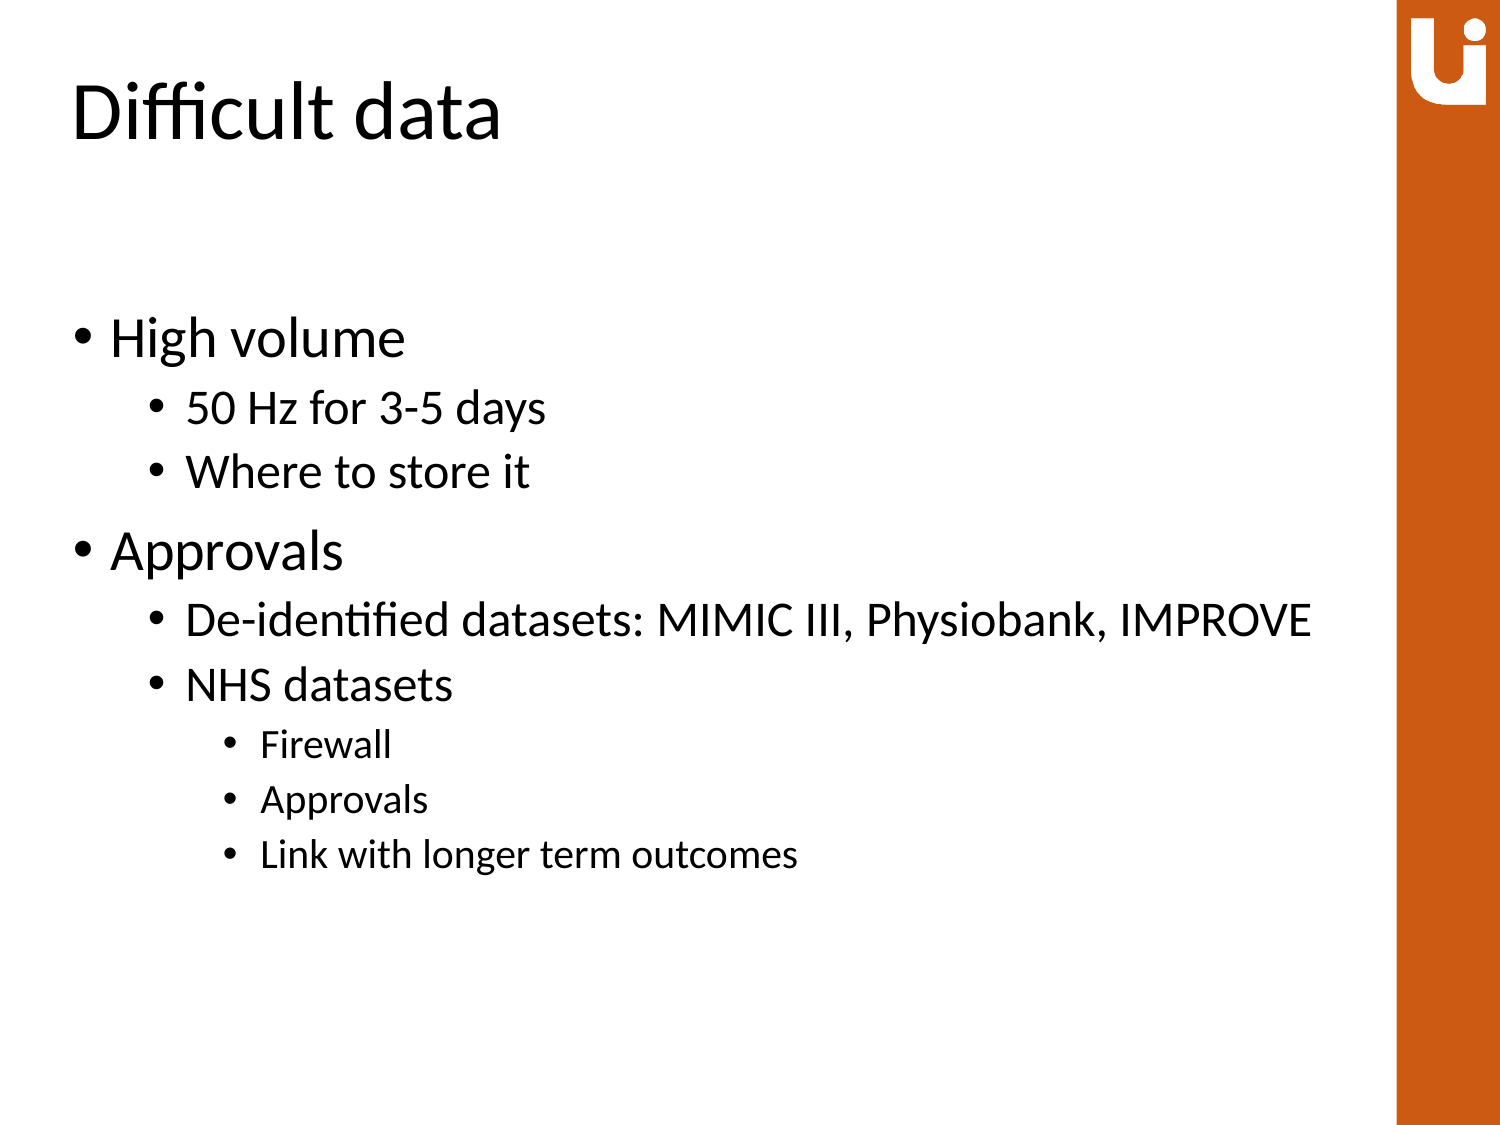

# Difficult data
High volume
50 Hz for 3-5 days
Where to store it
Approvals
De-identified datasets: MIMIC III, Physiobank, IMPROVE
NHS datasets
Firewall
Approvals
Link with longer term outcomes